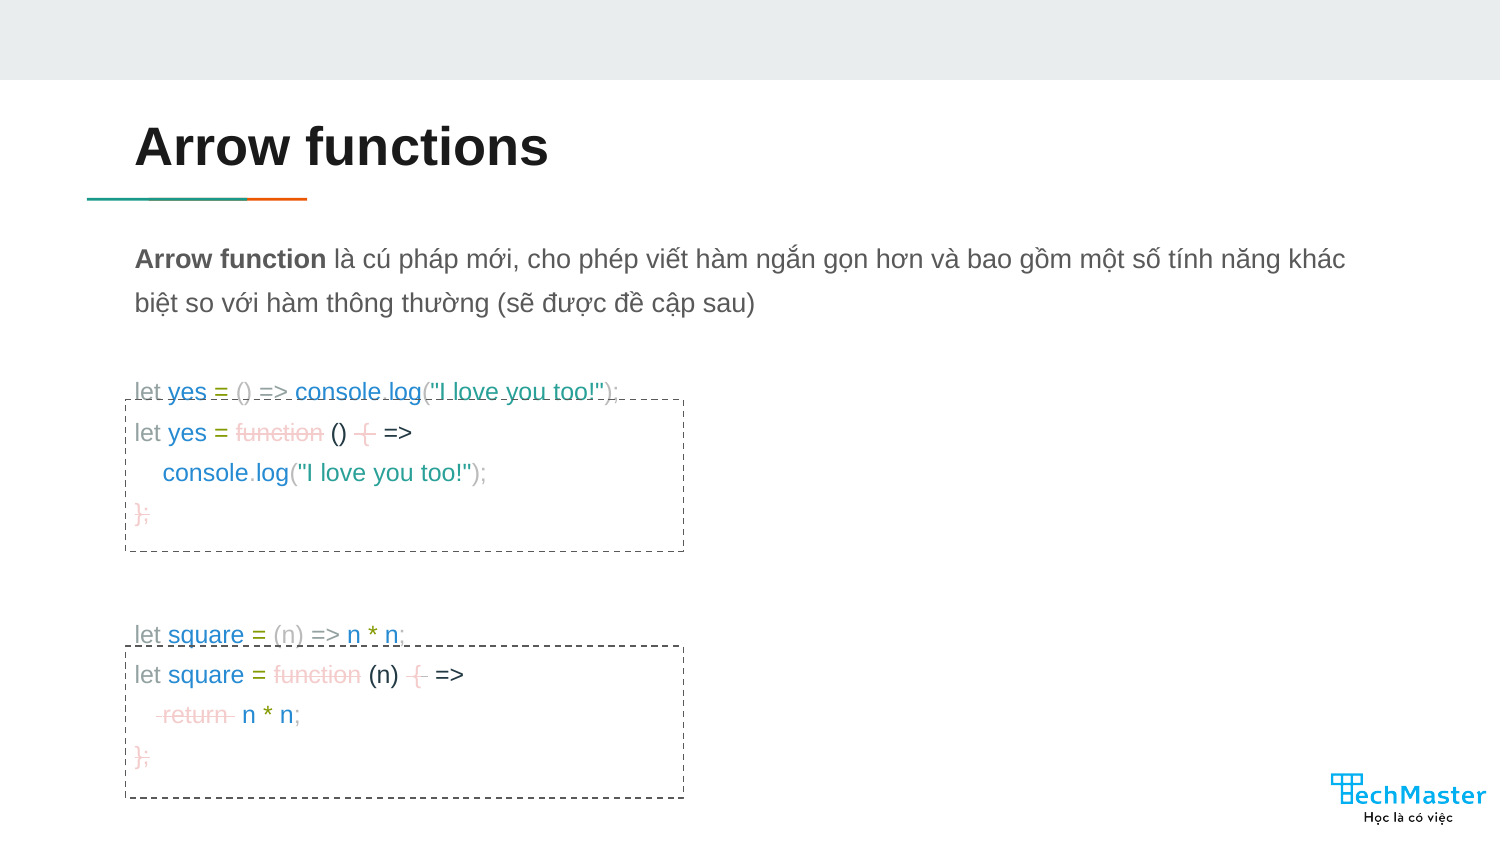

# Arrow functions
Arrow function là cú pháp mới, cho phép viết hàm ngắn gọn hơn và bao gồm một số tính năng khác biệt so với hàm thông thường (sẽ được đề cập sau)

let yes = () => console.log("I love you too!");
let yes = function ()  {  =>
    console.log("I love you too!");
};

let square = (n) => n * n;
let square = function (n)  {  =>
    return  n * n;
};